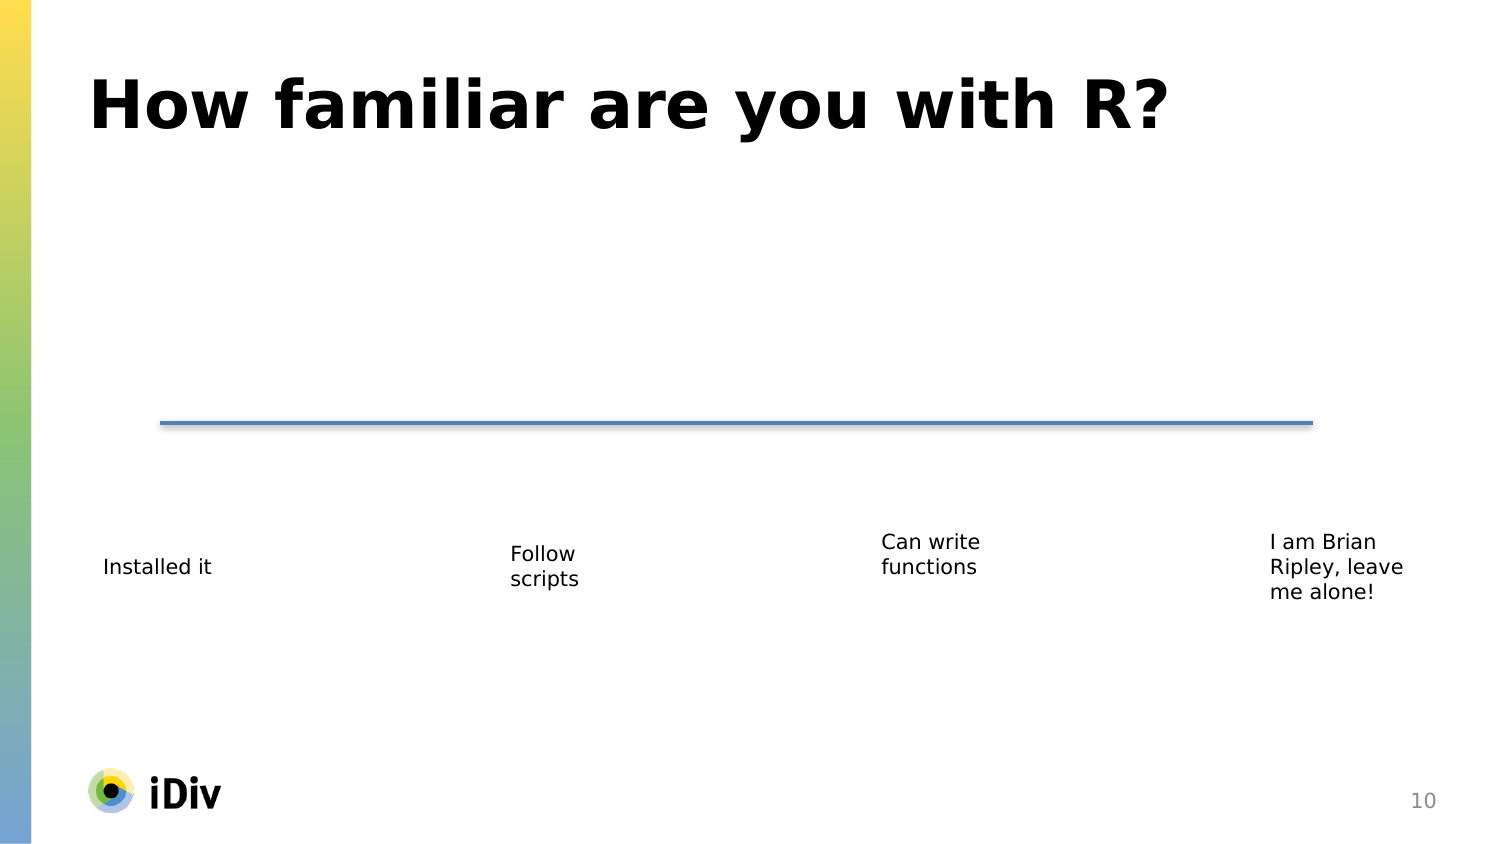

How familiar are you with R?
Can write functions
I am Brian Ripley, leave me alone!
Follow
scripts
Installed it
10